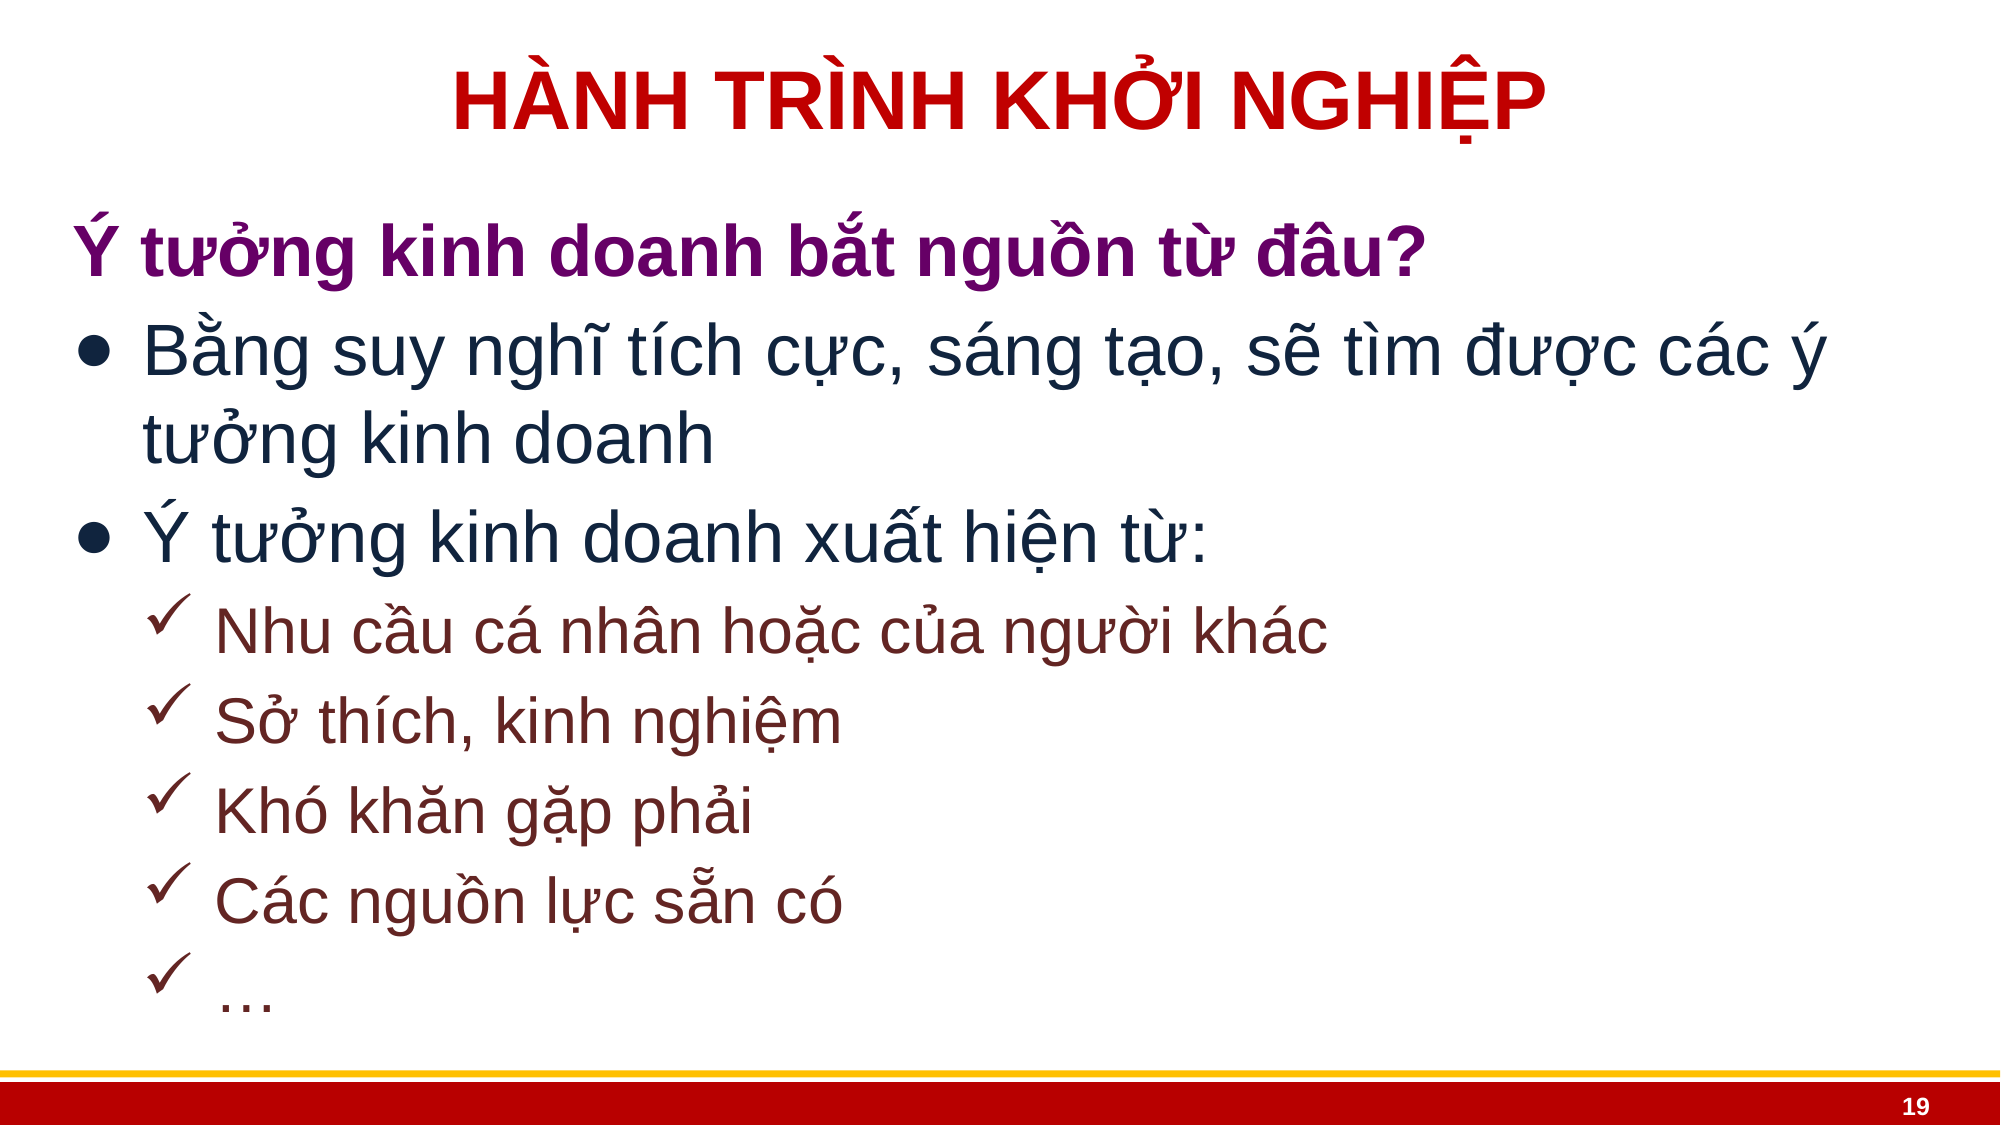

# HÀNH TRÌNH KHỞI NGHIỆP
Ý tưởng kinh doanh bắt nguồn từ đâu?
Bằng suy nghĩ tích cực, sáng tạo, sẽ tìm được các ý tưởng kinh doanh
Ý tưởng kinh doanh xuất hiện từ:
Nhu cầu cá nhân hoặc của người khác
Sở thích, kinh nghiệm
Khó khăn gặp phải
Các nguồn lực sẵn có
…
19